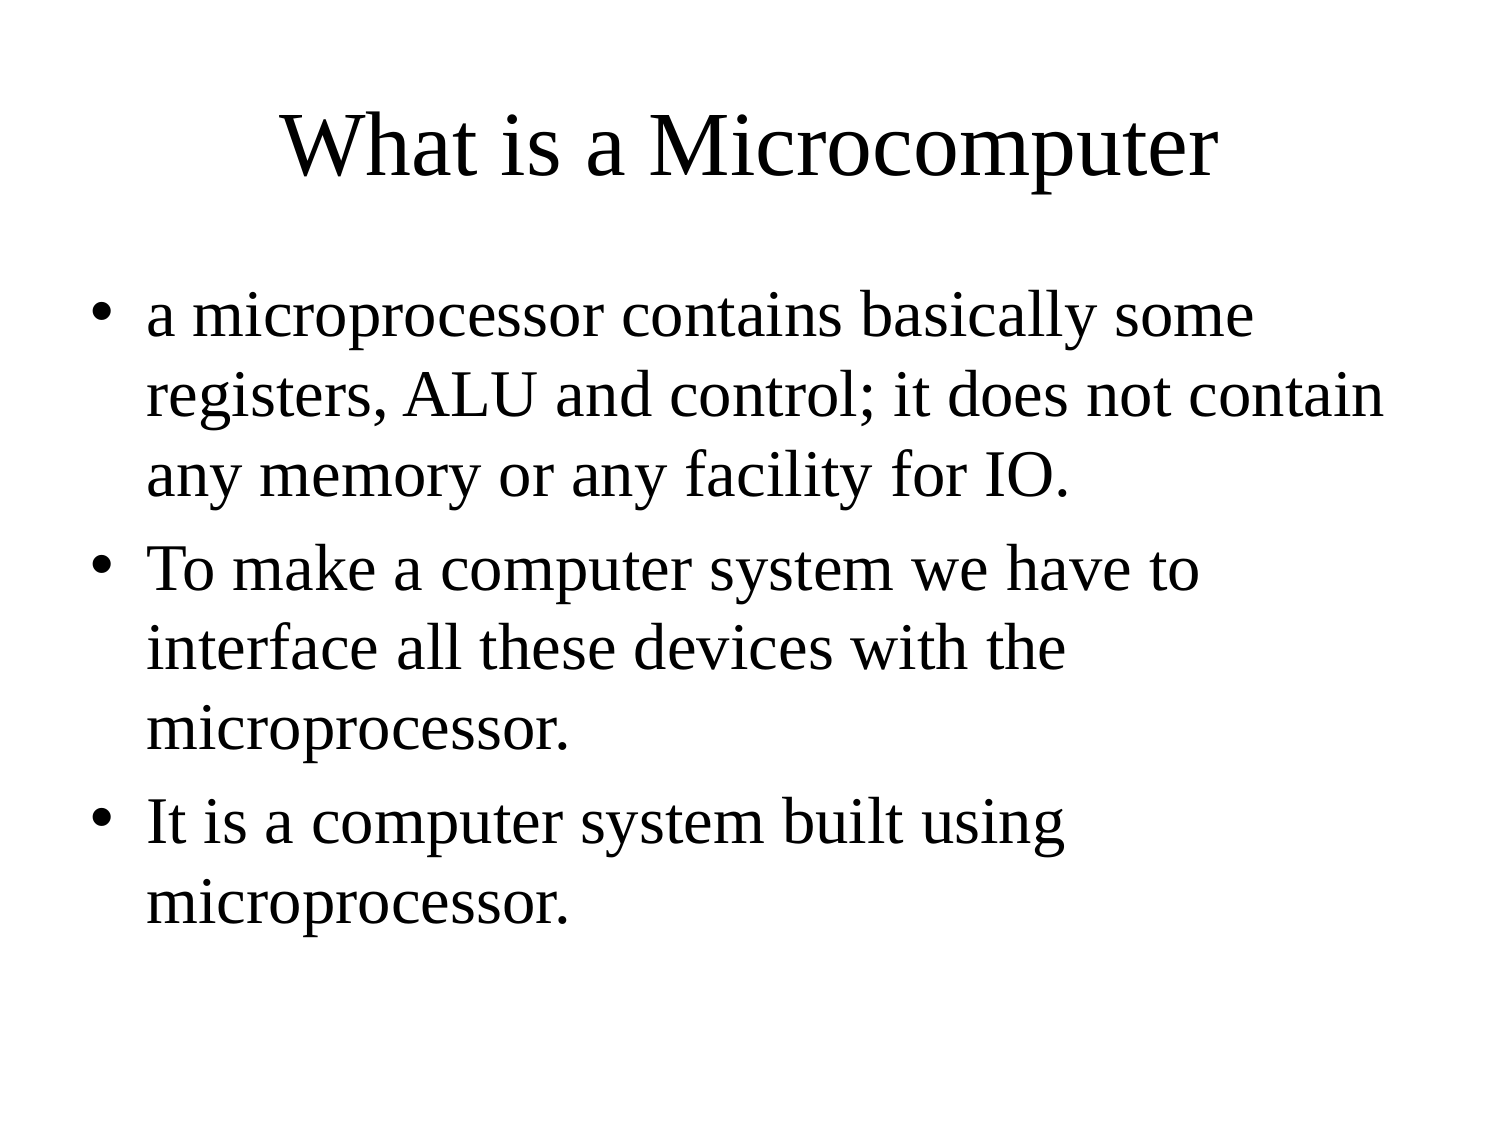

# What is a Microcomputer
a microprocessor contains basically some registers, ALU and control; it does not contain any memory or any facility for IO.
To make a computer system we have to interface all these devices with the microprocessor.
It is a computer system built using microprocessor.